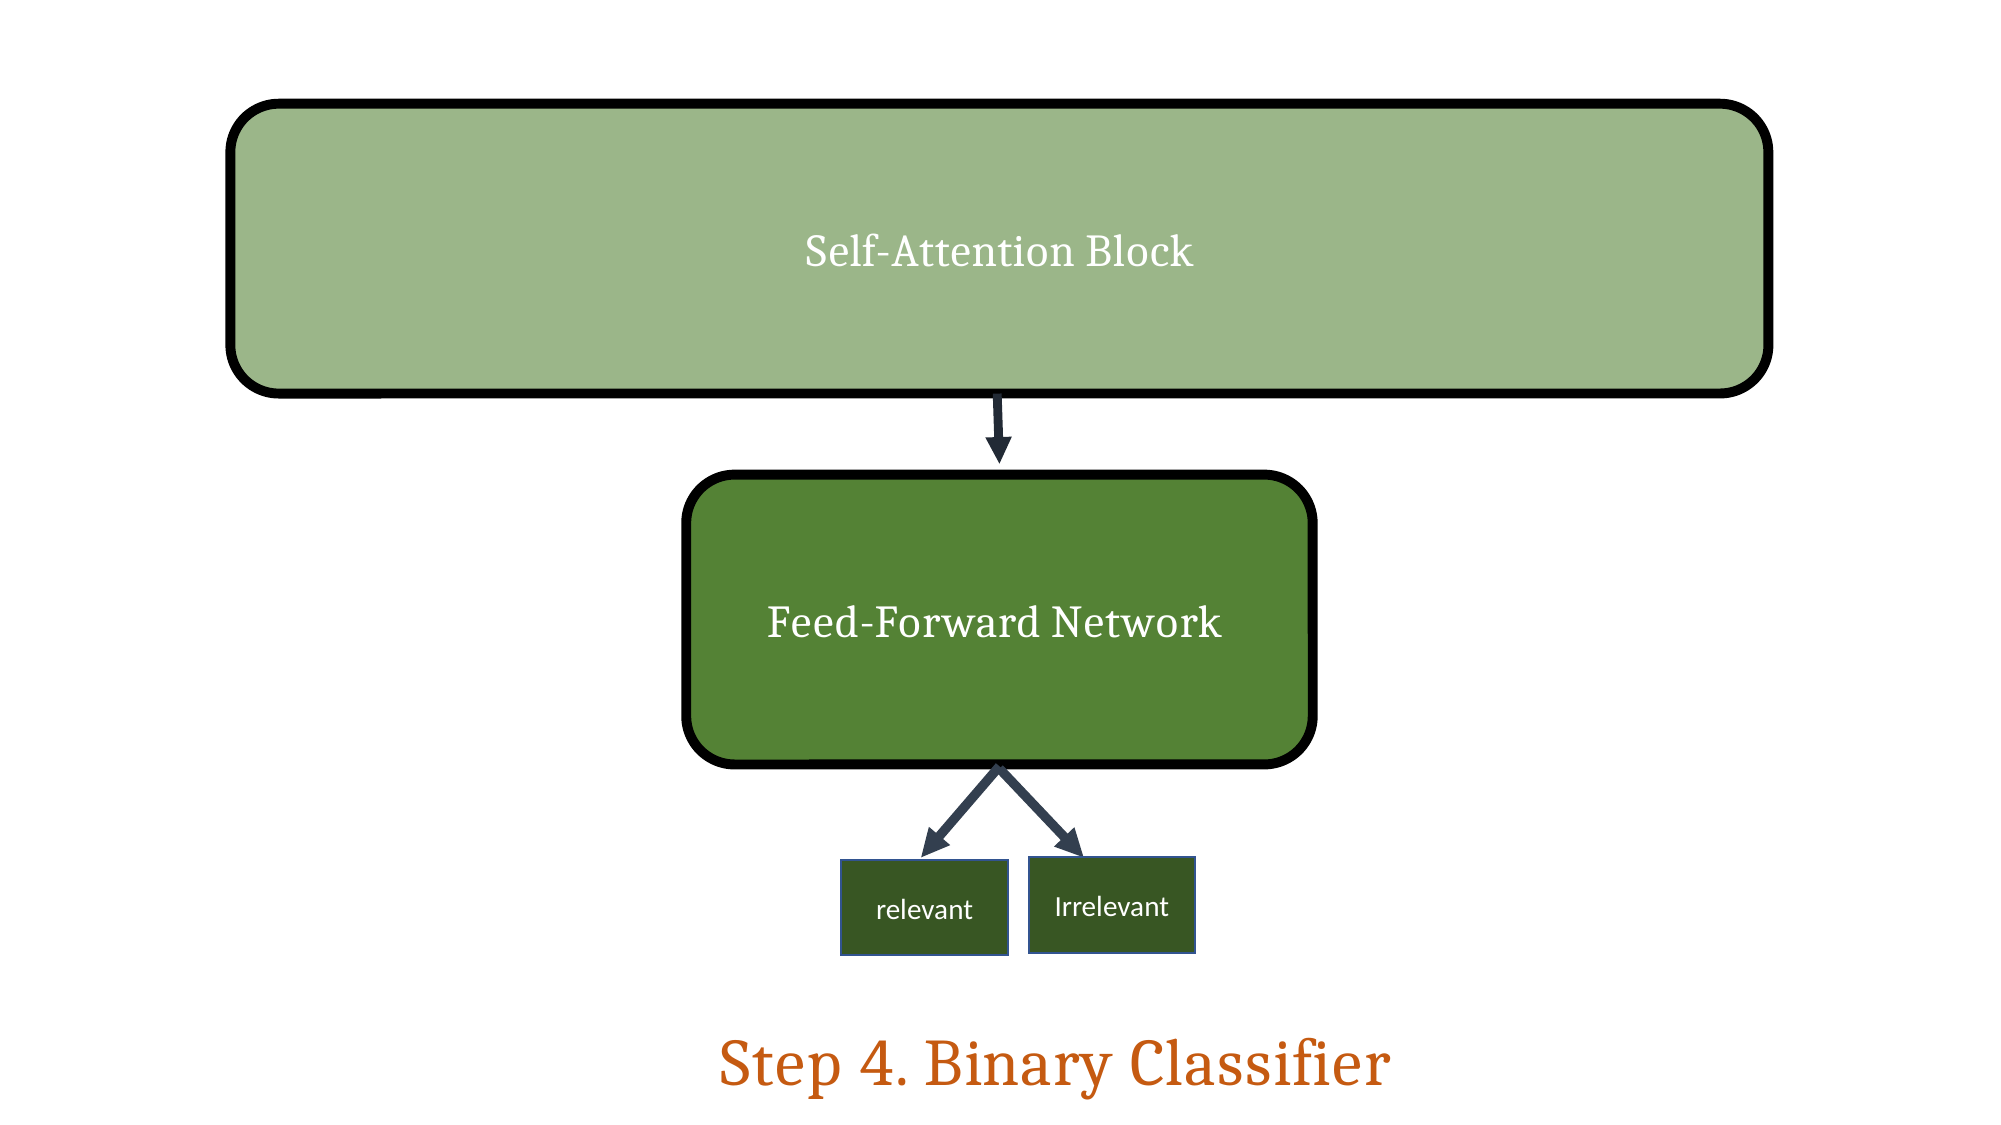

Self-Attention Block
Feed-Forward Network
Irrelevant
relevant
# Step 4. Binary Classifier